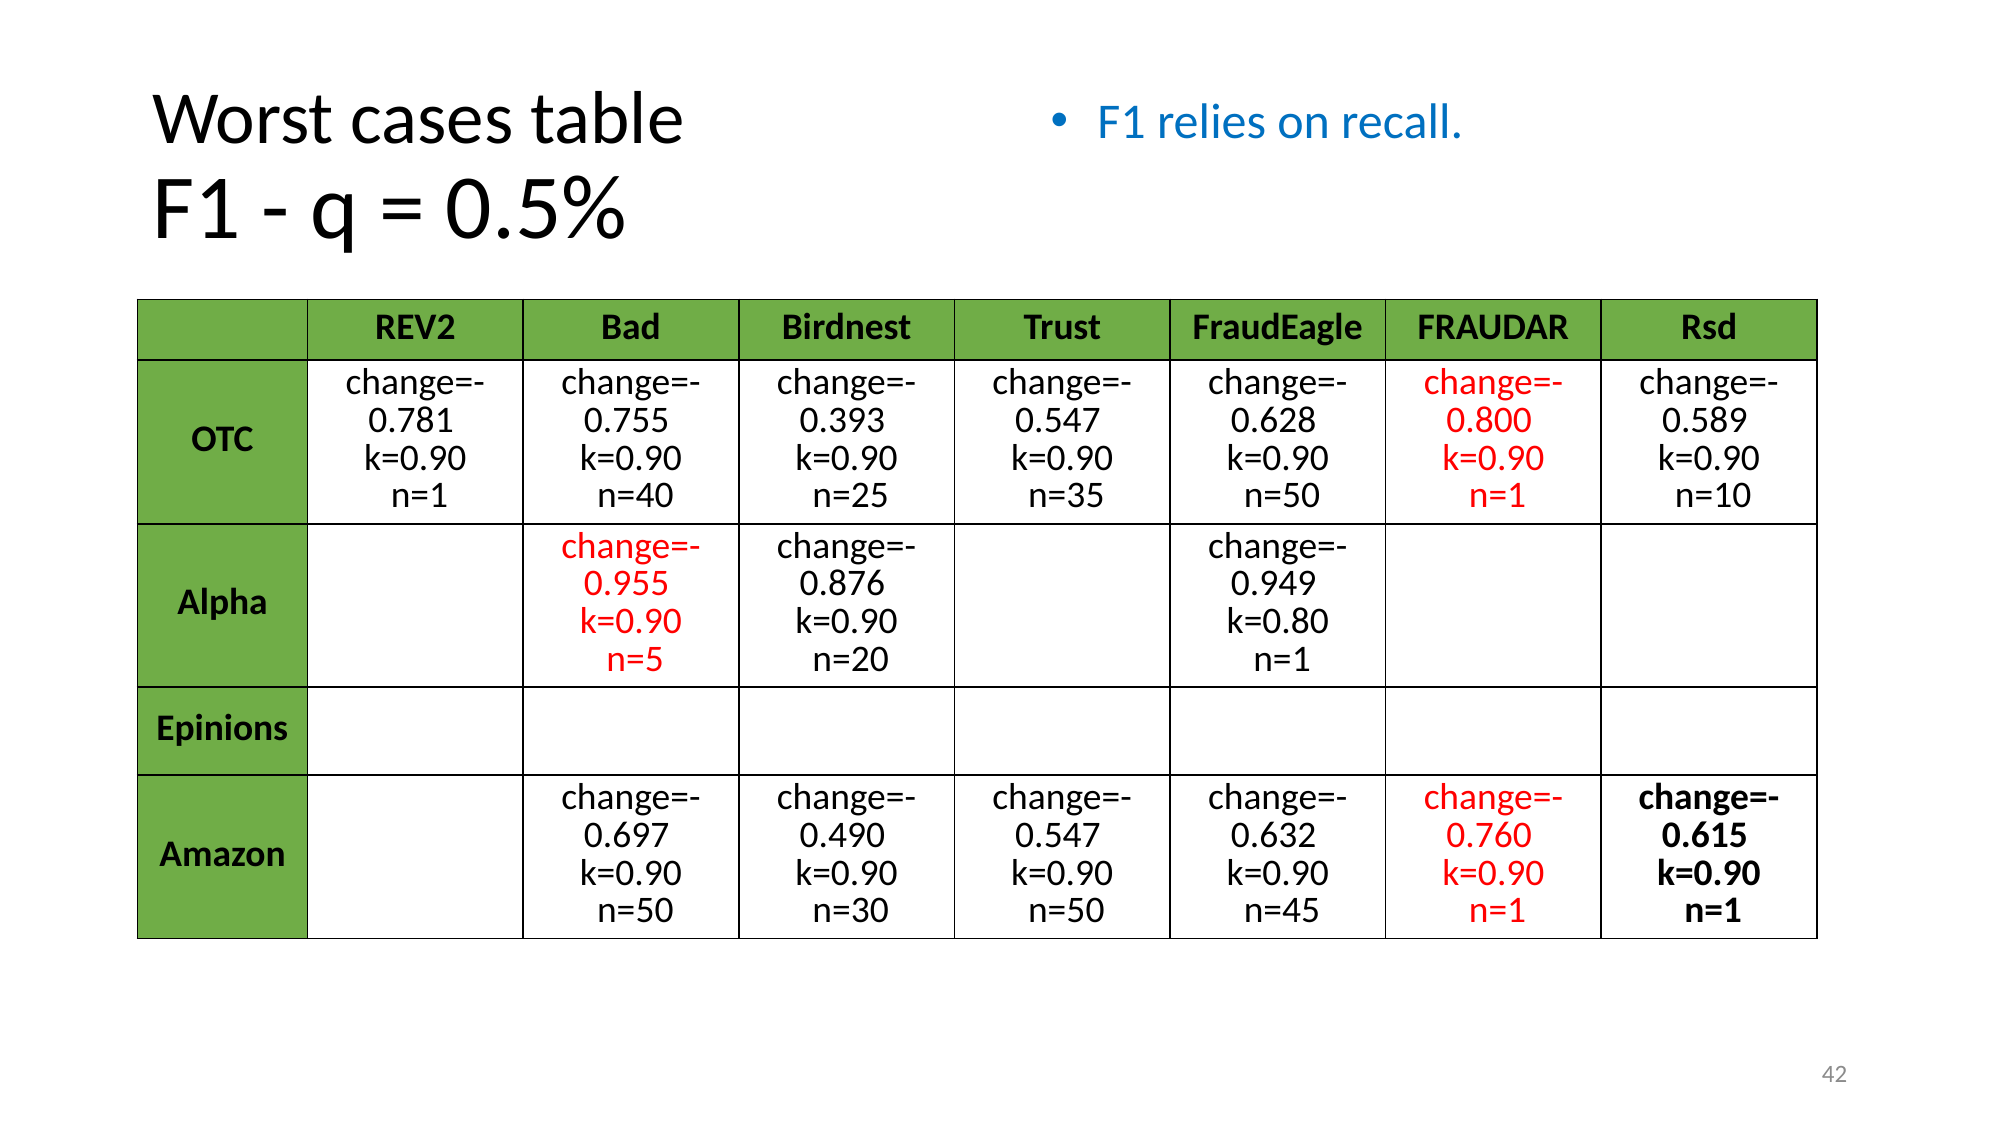

# Worst cases table F1 - q = 0.5%
F1 relies on recall.

|  | REV2 | Bad | Birdnest | Trust | FraudEagle | FRAUDAR | Rsd |
| --- | --- | --- | --- | --- | --- | --- | --- |
| OTC | change=-0.781   k=0.90   n=1 | change=-0.755   k=0.90   n=40 | change=-0.393   k=0.90   n=25 | change=-0.547   k=0.90   n=35 | change=-0.628   k=0.90   n=50 | change=-0.800   k=0.90   n=1 | change=-0.589   k=0.90   n=10 |
| Alpha |  | change=-0.955   k=0.90   n=5 | change=-0.876   k=0.90   n=20 |  | change=-0.949   k=0.80   n=1 |  |  |
| Epinions |  |  |  |  |  |  |  |
| Amazon |  | change=-0.697   k=0.90   n=50 | change=-0.490   k=0.90   n=30 | change=-0.547   k=0.90   n=50 | change=-0.632   k=0.90   n=45 | change=-0.760   k=0.90   n=1 | change=-0.615   k=0.90   n=1 |
42